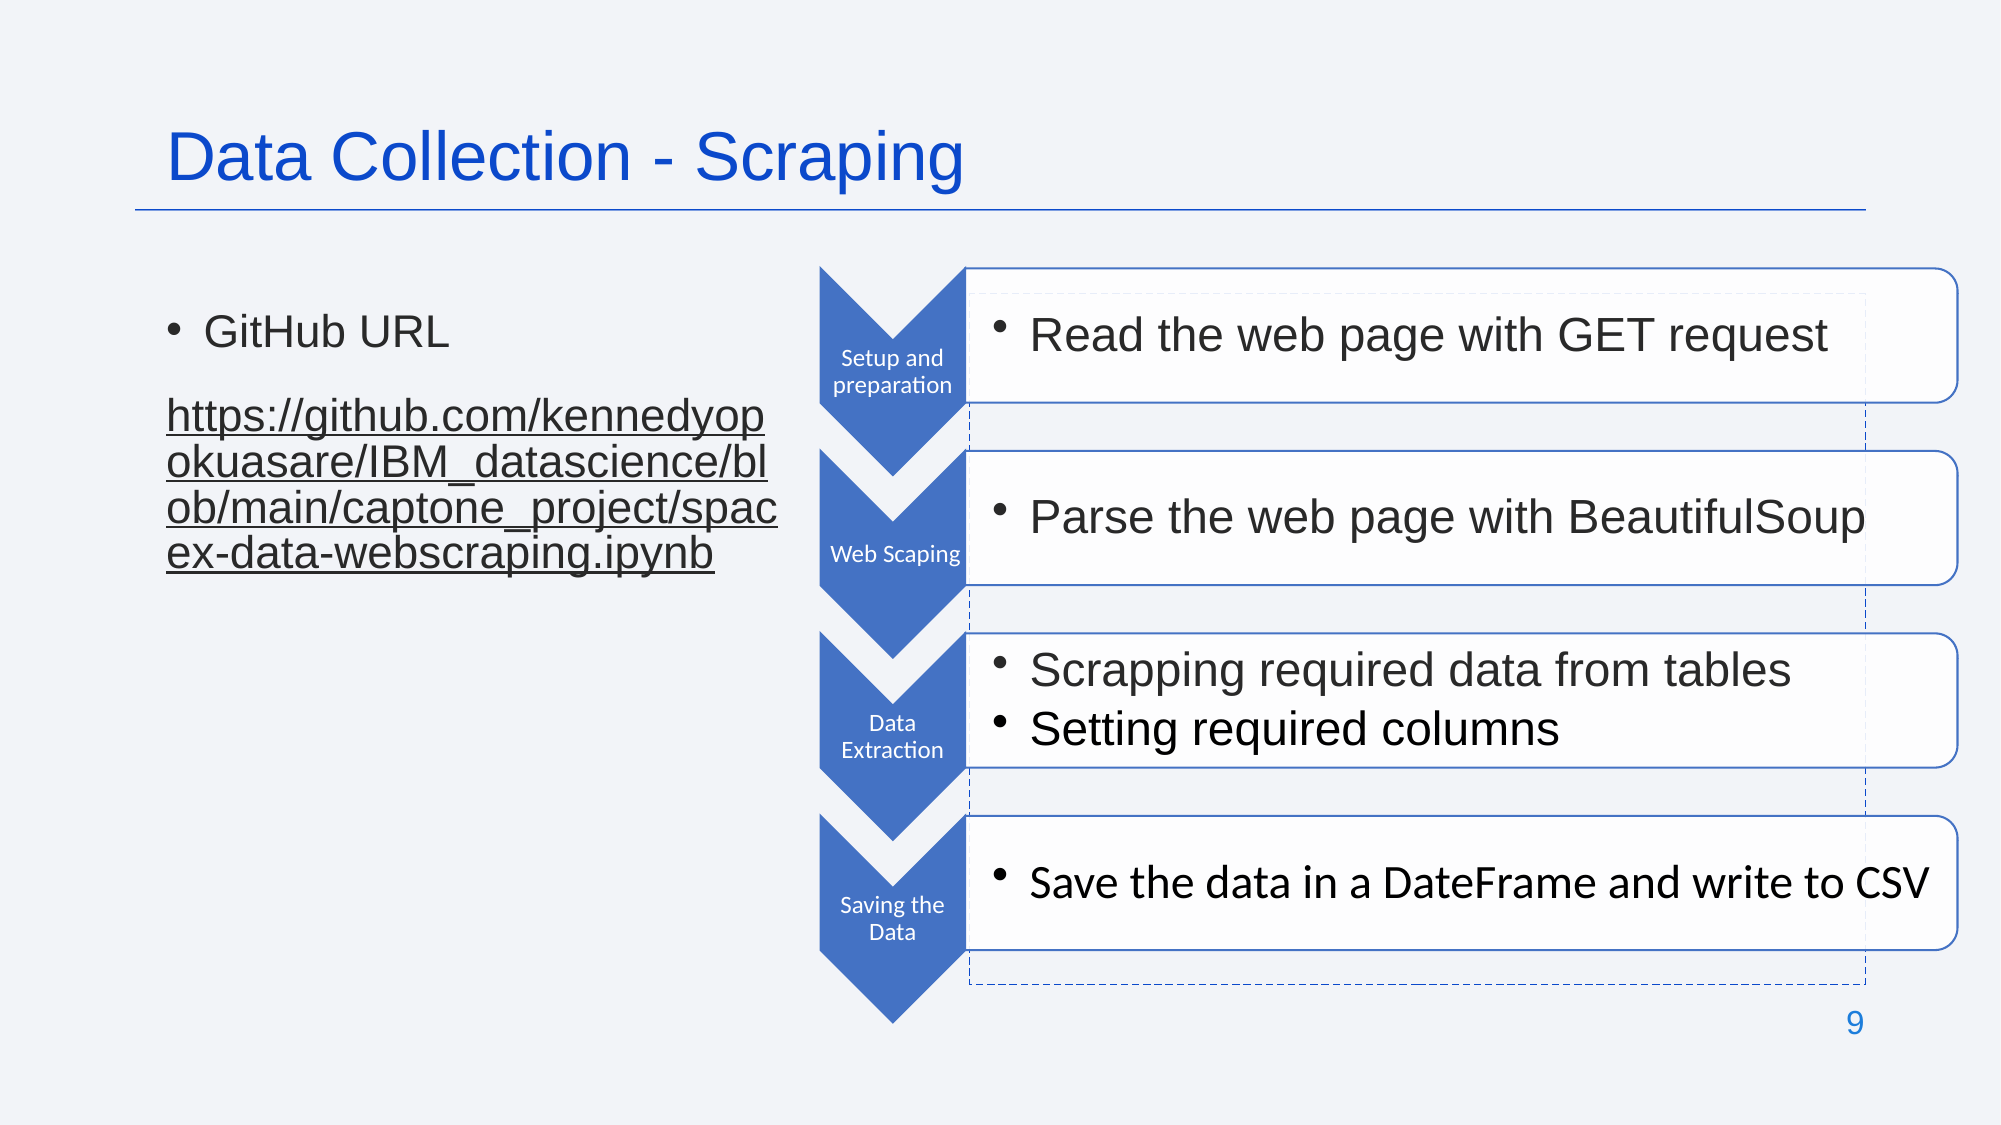

Data Collection - Scraping
Setup and preparation
Read the web page with GET request
 Web Scaping
Parse the web page with BeautifulSoup
Data Extraction
Scrapping required data from tables
Setting required columns
Saving the Data
Save the data in a DateFrame and write to CSV
GitHub URL
https://github.com/kennedyopokuasare/IBM_datascience/blob/main/captone_project/spacex-data-webscraping.ipynb

9